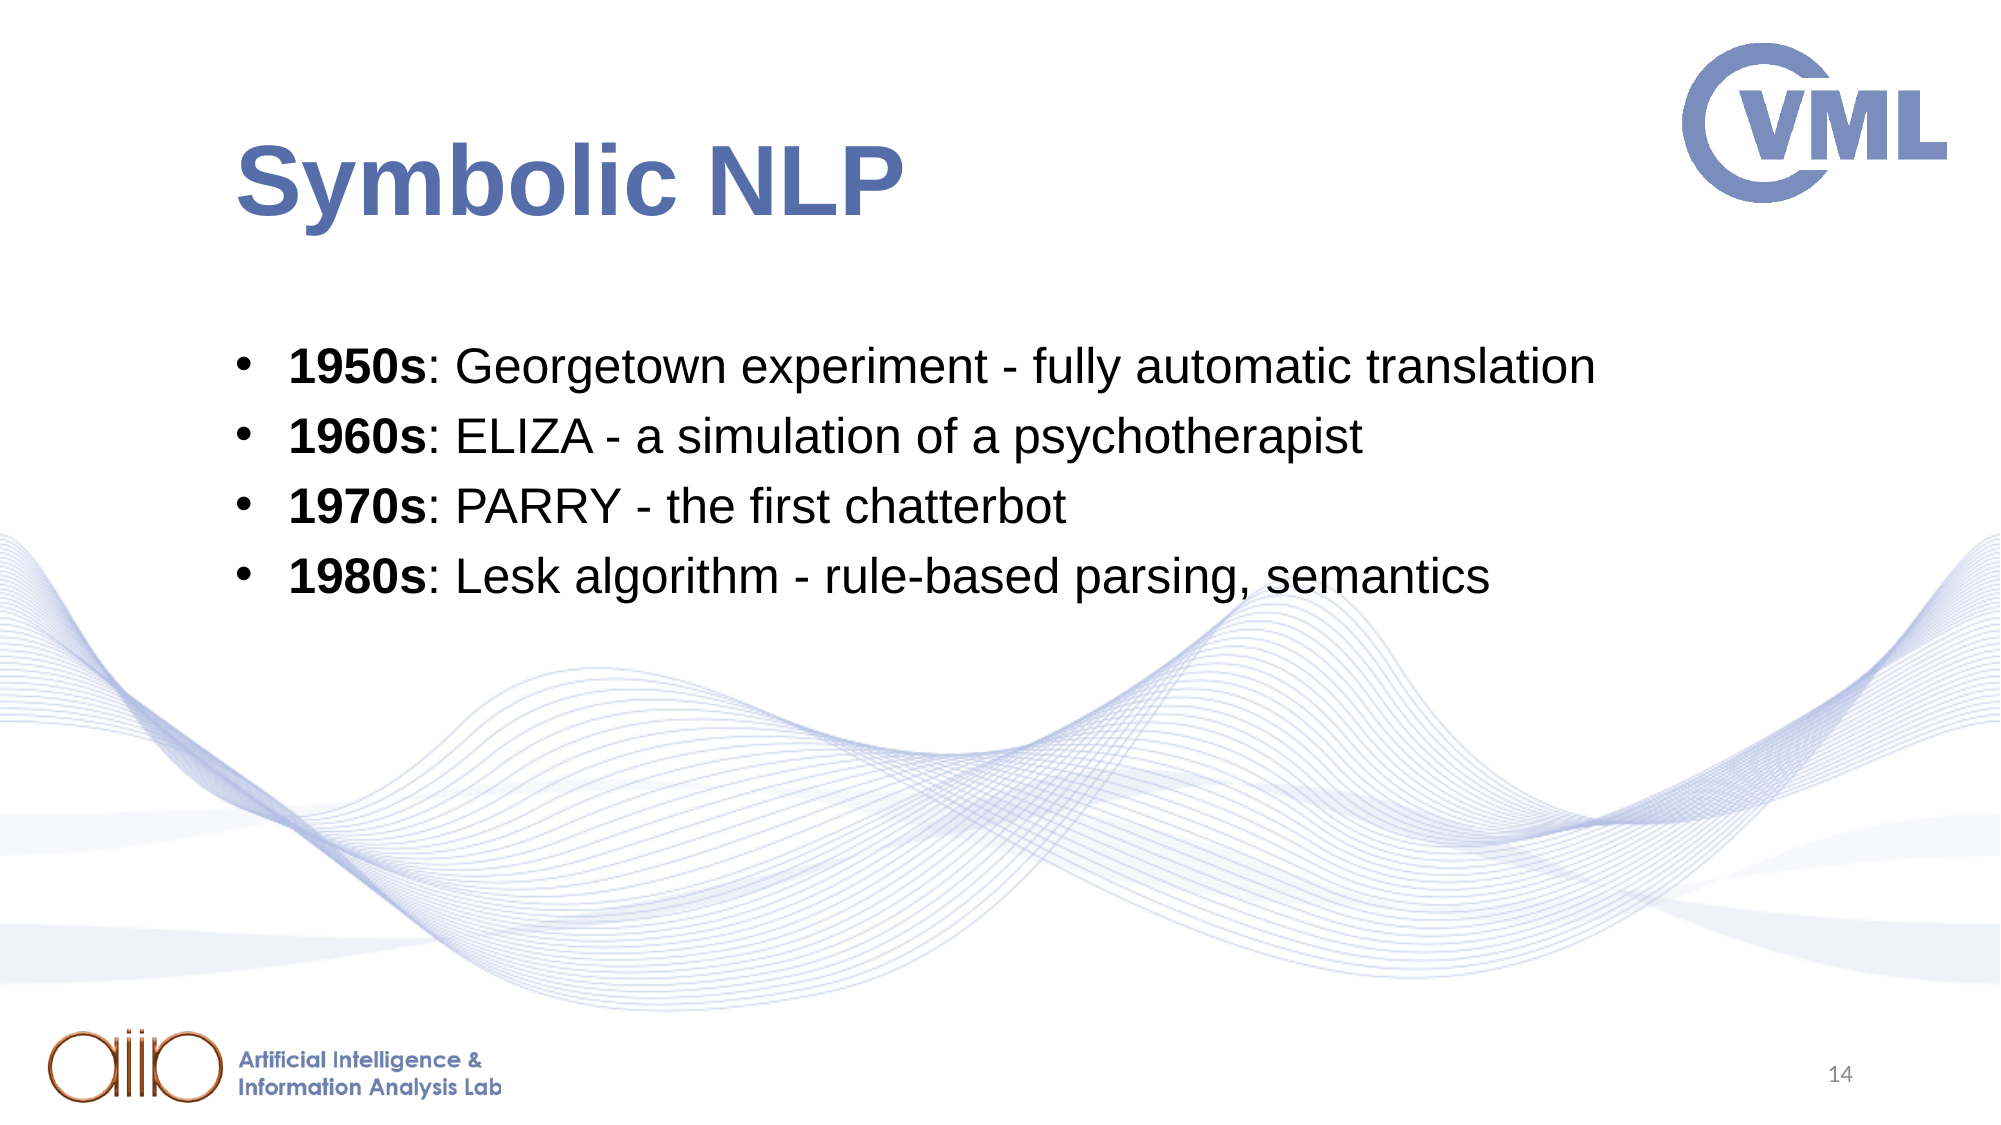

# Symbolic NLP
1950s: Georgetown experiment - fully automatic translation
1960s: ELIZA - a simulation of a psychotherapist
1970s: PARRY - the first chatterbot
1980s: Lesk algorithm - rule-based parsing, semantics

14